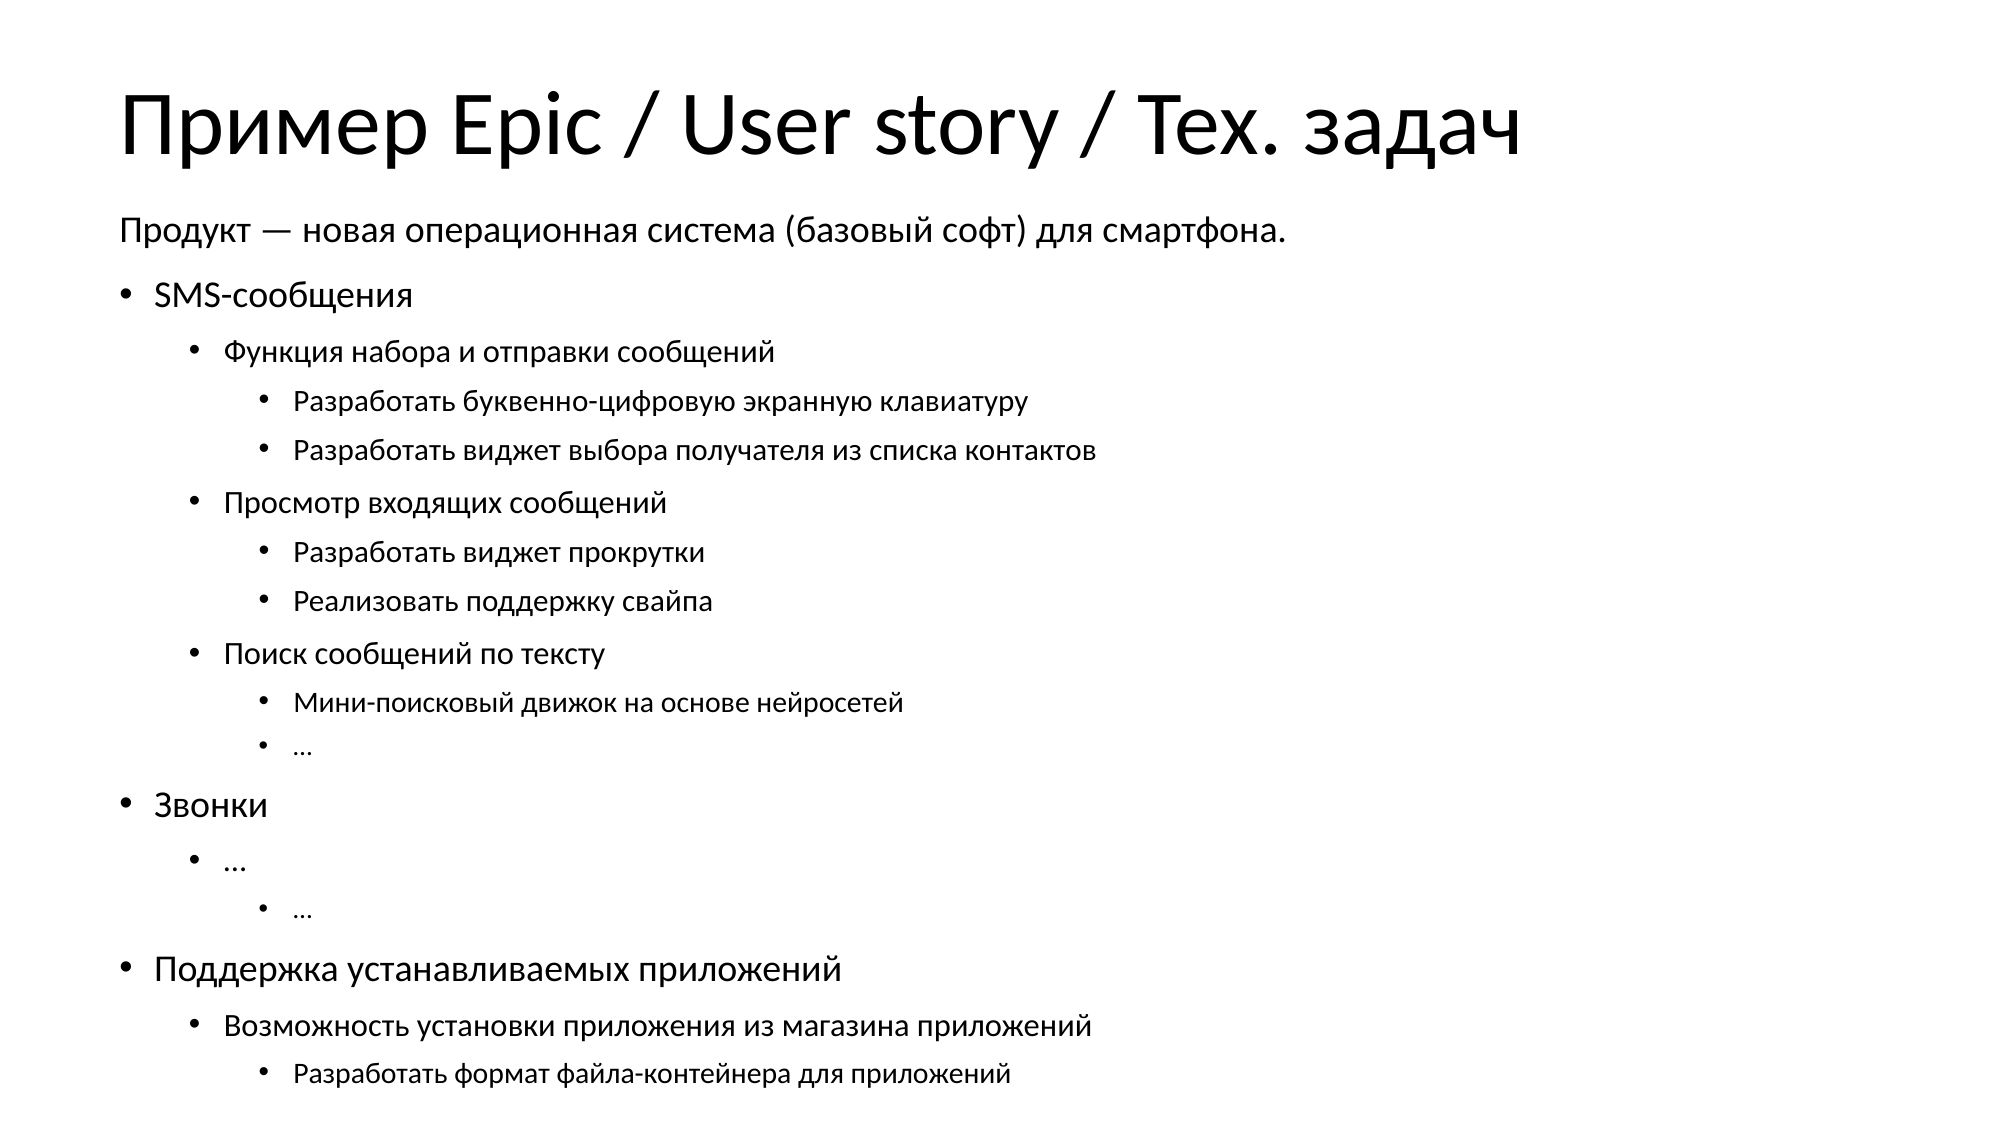

# Пример Epic / User story / Тех. задач
Продукт — новая операционная система (базовый софт) для смартфона.
SMS-сообщения
Функция набора и отправки сообщений
Разработать буквенно-цифровую экранную клавиатуру
Разработать виджет выбора получателя из списка контактов
Просмотр входящих сообщений
Разработать виджет прокрутки
Реализовать поддержку свайпа
Поиск сообщений по тексту
Мини-поисковый движок на основе нейросетей
…
Звонки
…
…
Поддержка устанавливаемых приложений
Возможность установки приложения из магазина приложений
Разработать формат файла-контейнера для приложений